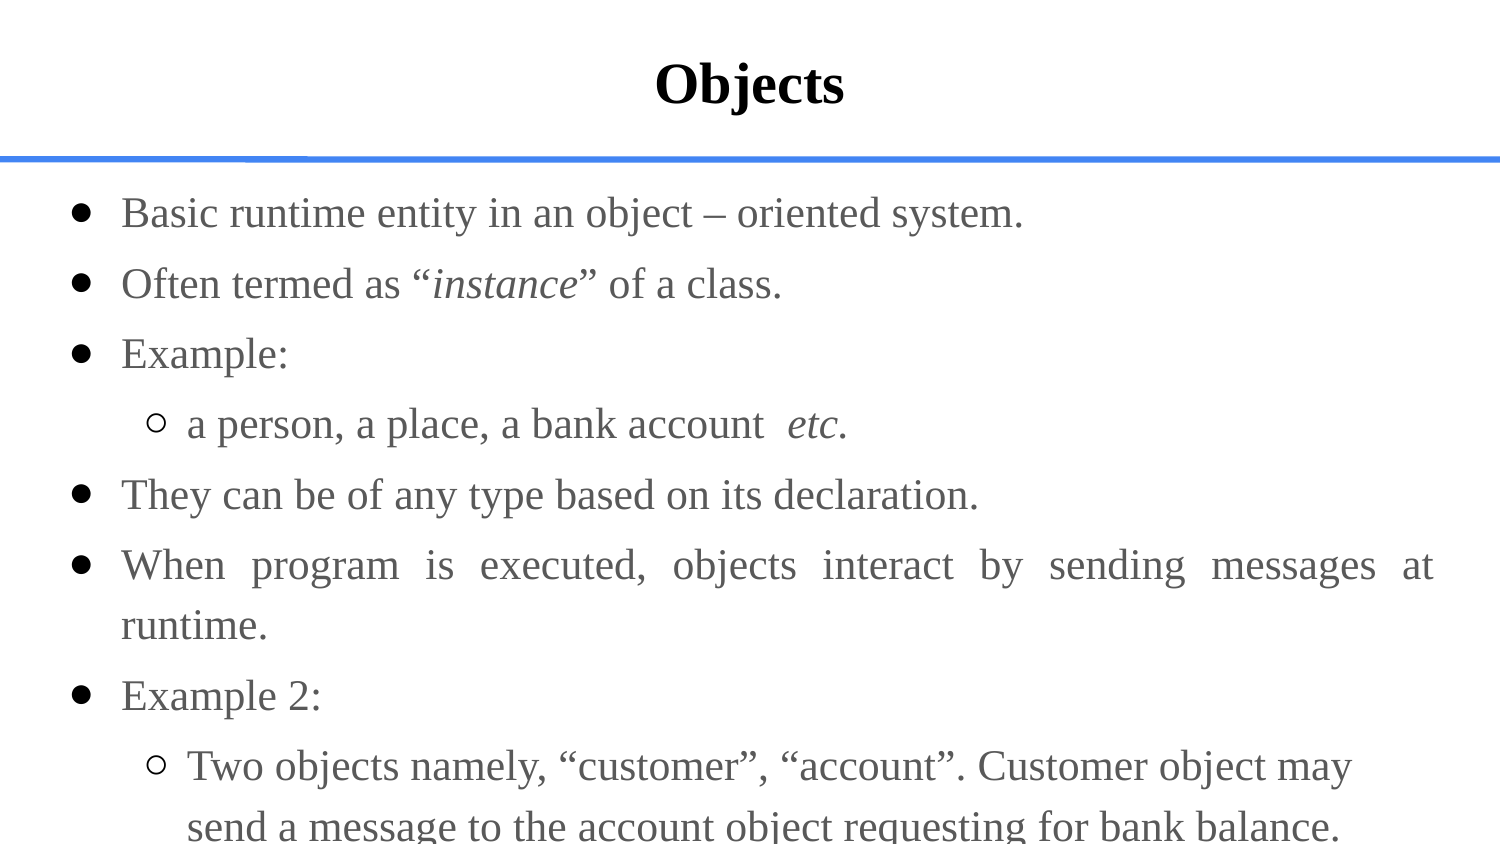

# Objects
Basic runtime entity in an object – oriented system.
Often termed as “instance” of a class.
Example:
a person, a place, a bank account  etc.
They can be of any type based on its declaration.
When program is executed, objects interact by sending messages at runtime.
Example 2:
Two objects namely, “customer”, “account”. Customer object may send a message to the account object requesting for bank balance.